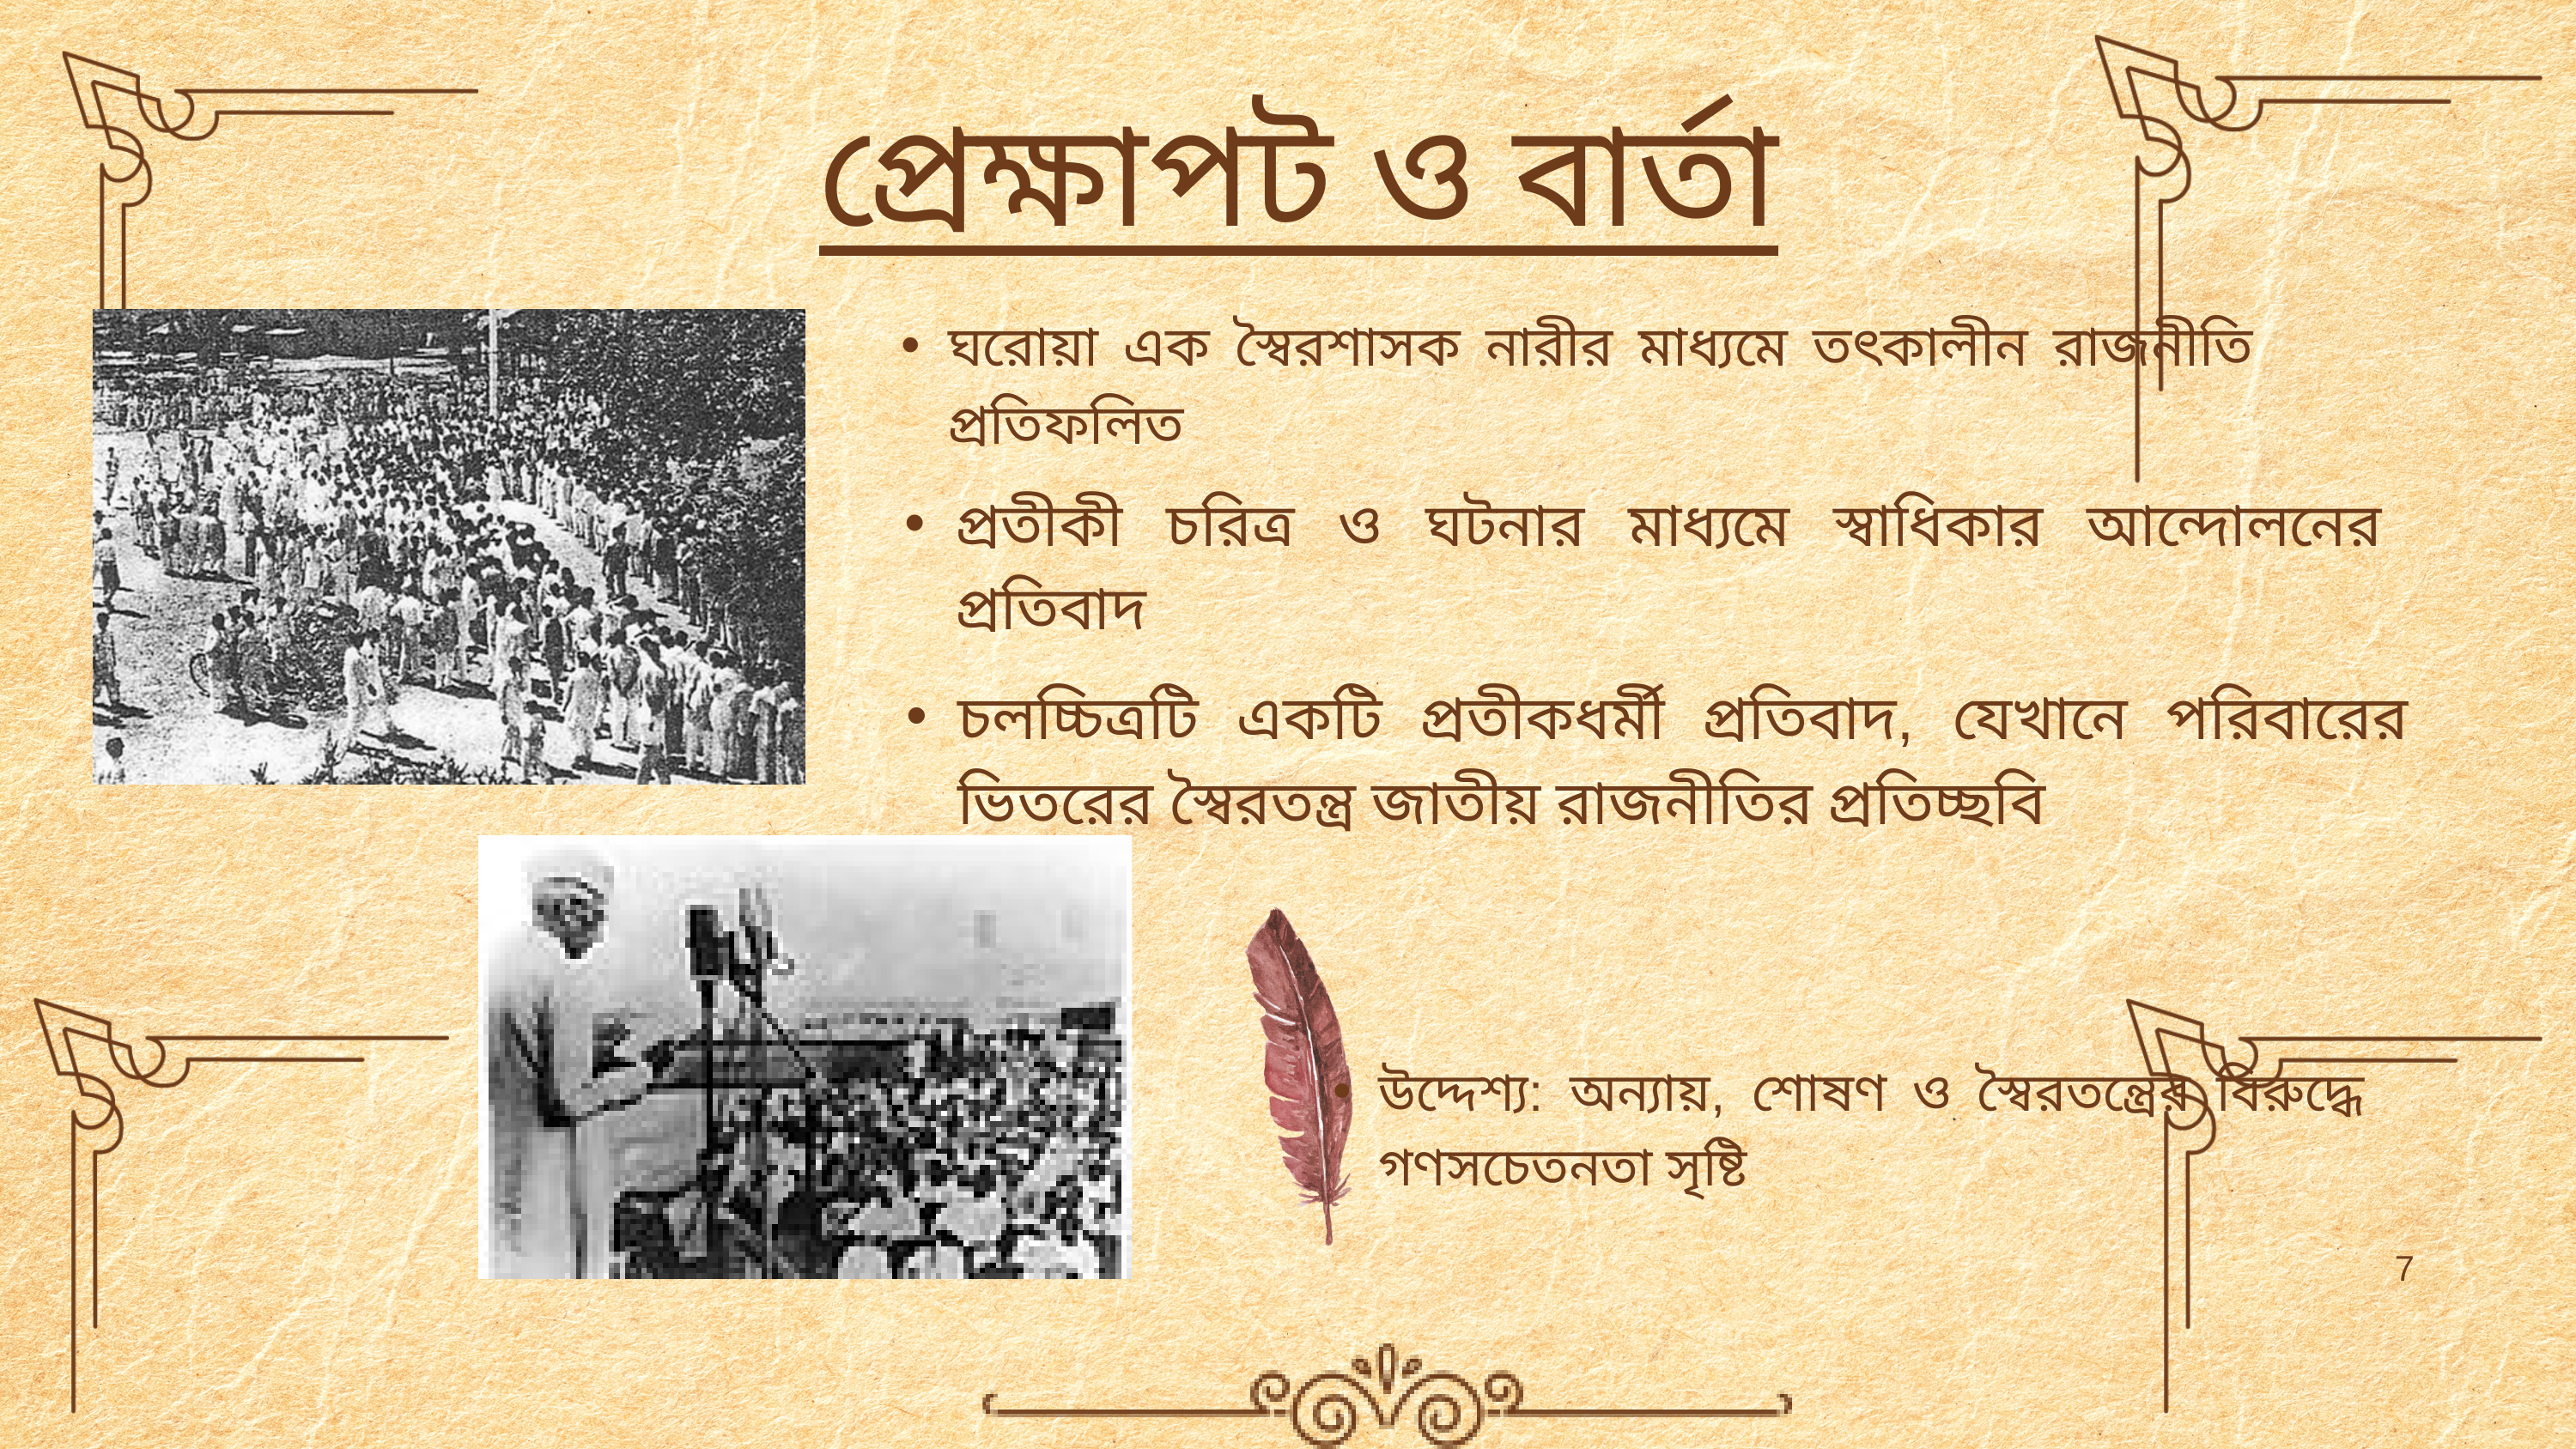

প্রেক্ষাপট ও বার্তা
ঘরোয়া এক স্বৈরশাসক নারীর মাধ্যমে তৎকালীন রাজনীতি প্রতিফলিত

প্রতীকী চরিত্র ও ঘটনার মাধ্যমে স্বাধিকার আন্দোলনের প্রতিবাদ
চলচ্চিত্রটি একটি প্রতীকধর্মী প্রতিবাদ, যেখানে পরিবারের ভিতরের স্বৈরতন্ত্র জাতীয় রাজনীতির প্রতিচ্ছবি

উদ্দেশ্য: অন্যায়, শোষণ ও স্বৈরতন্ত্রের বিরুদ্ধে গণসচেতনতা সৃষ্টি

7